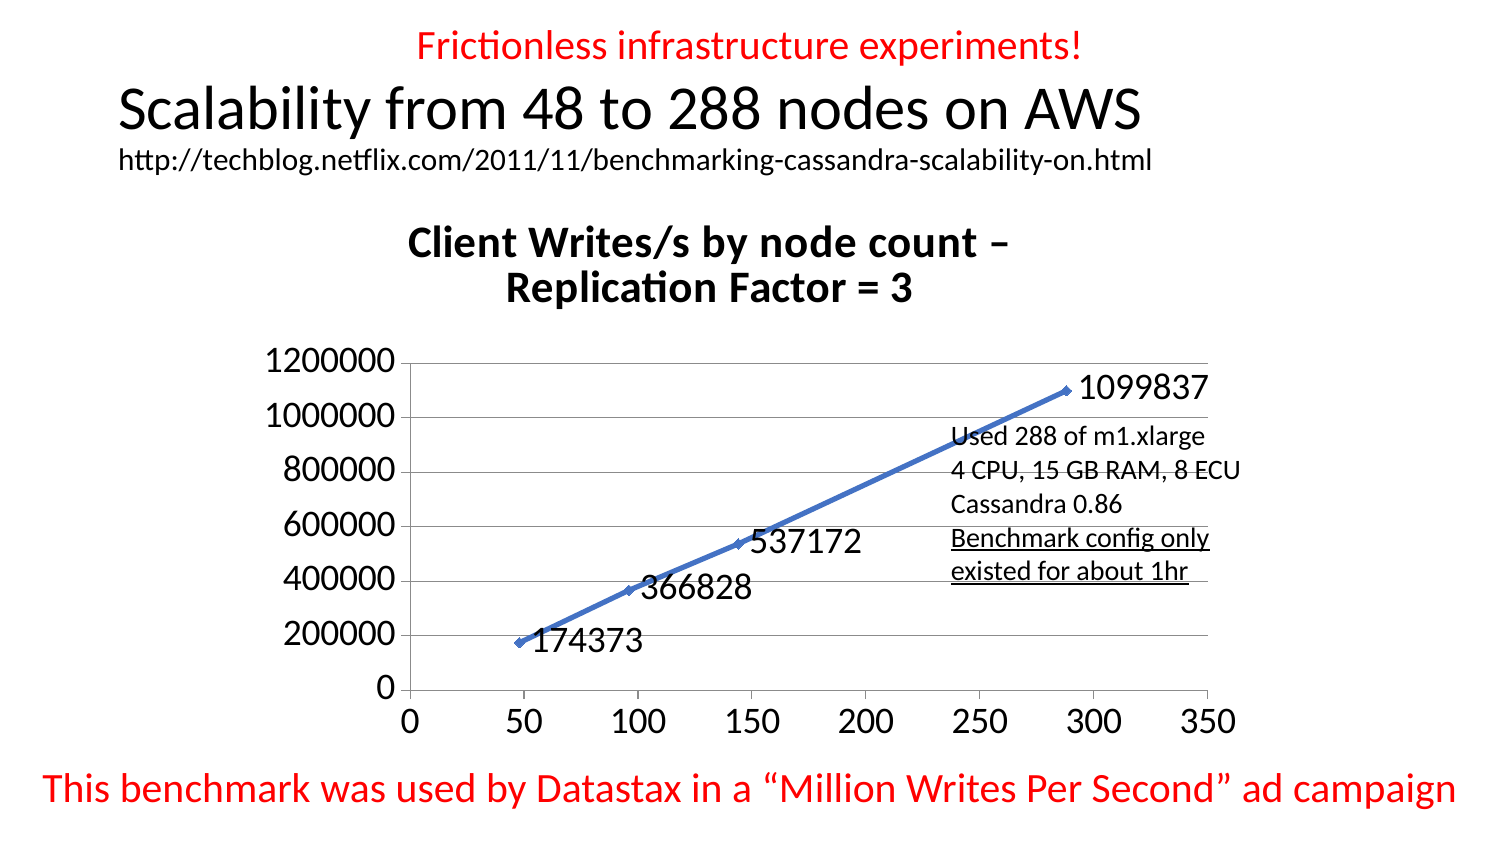

Frictionless infrastructure experiments!
# Scalability from 48 to 288 nodes on AWS http://techblog.netflix.com/2011/11/benchmarking-cassandra-scalability-on.html

### Chart: Client Writes/s by node count – Replication Factor = 3

| Category | Writes/s |
|---|---|
Used 288 of m1.xlarge
4 CPU, 15 GB RAM, 8 ECU
Cassandra 0.86
Benchmark config only existed for about 1hr
This benchmark was used by Datastax in a “Million Writes Per Second” ad campaign